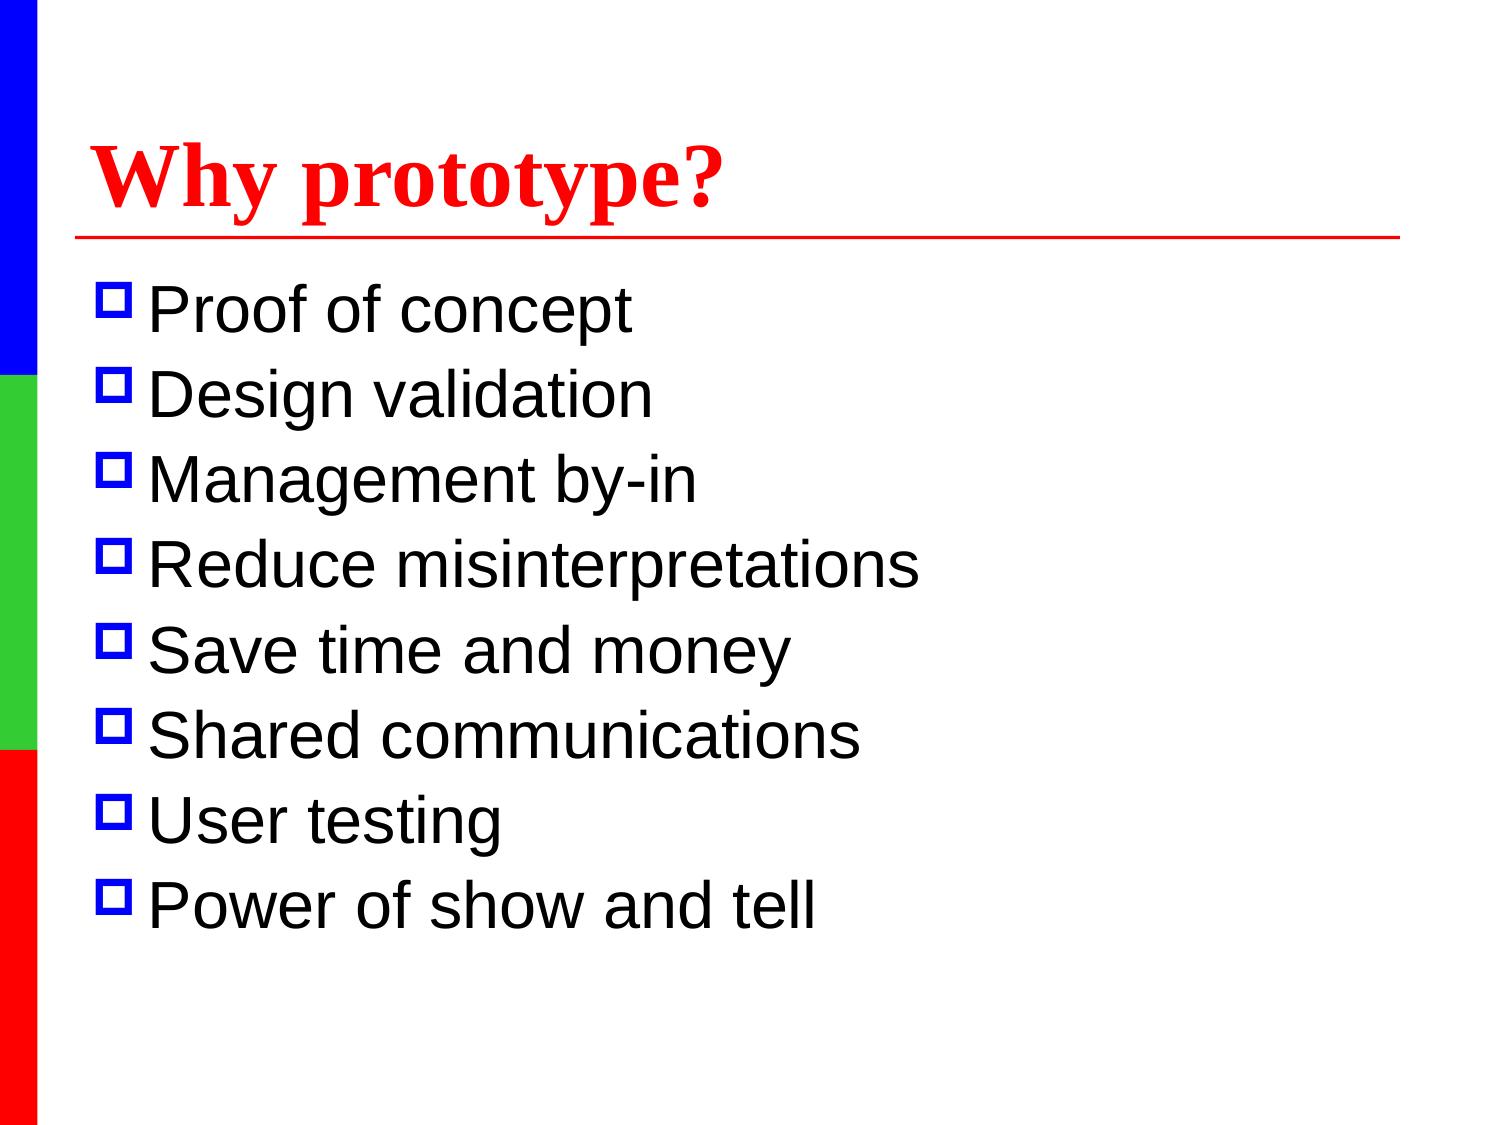

# Why prototype?
Proof of concept
Design validation
Management by-in
Reduce misinterpretations
Save time and money
Shared communications
User testing
Power of show and tell